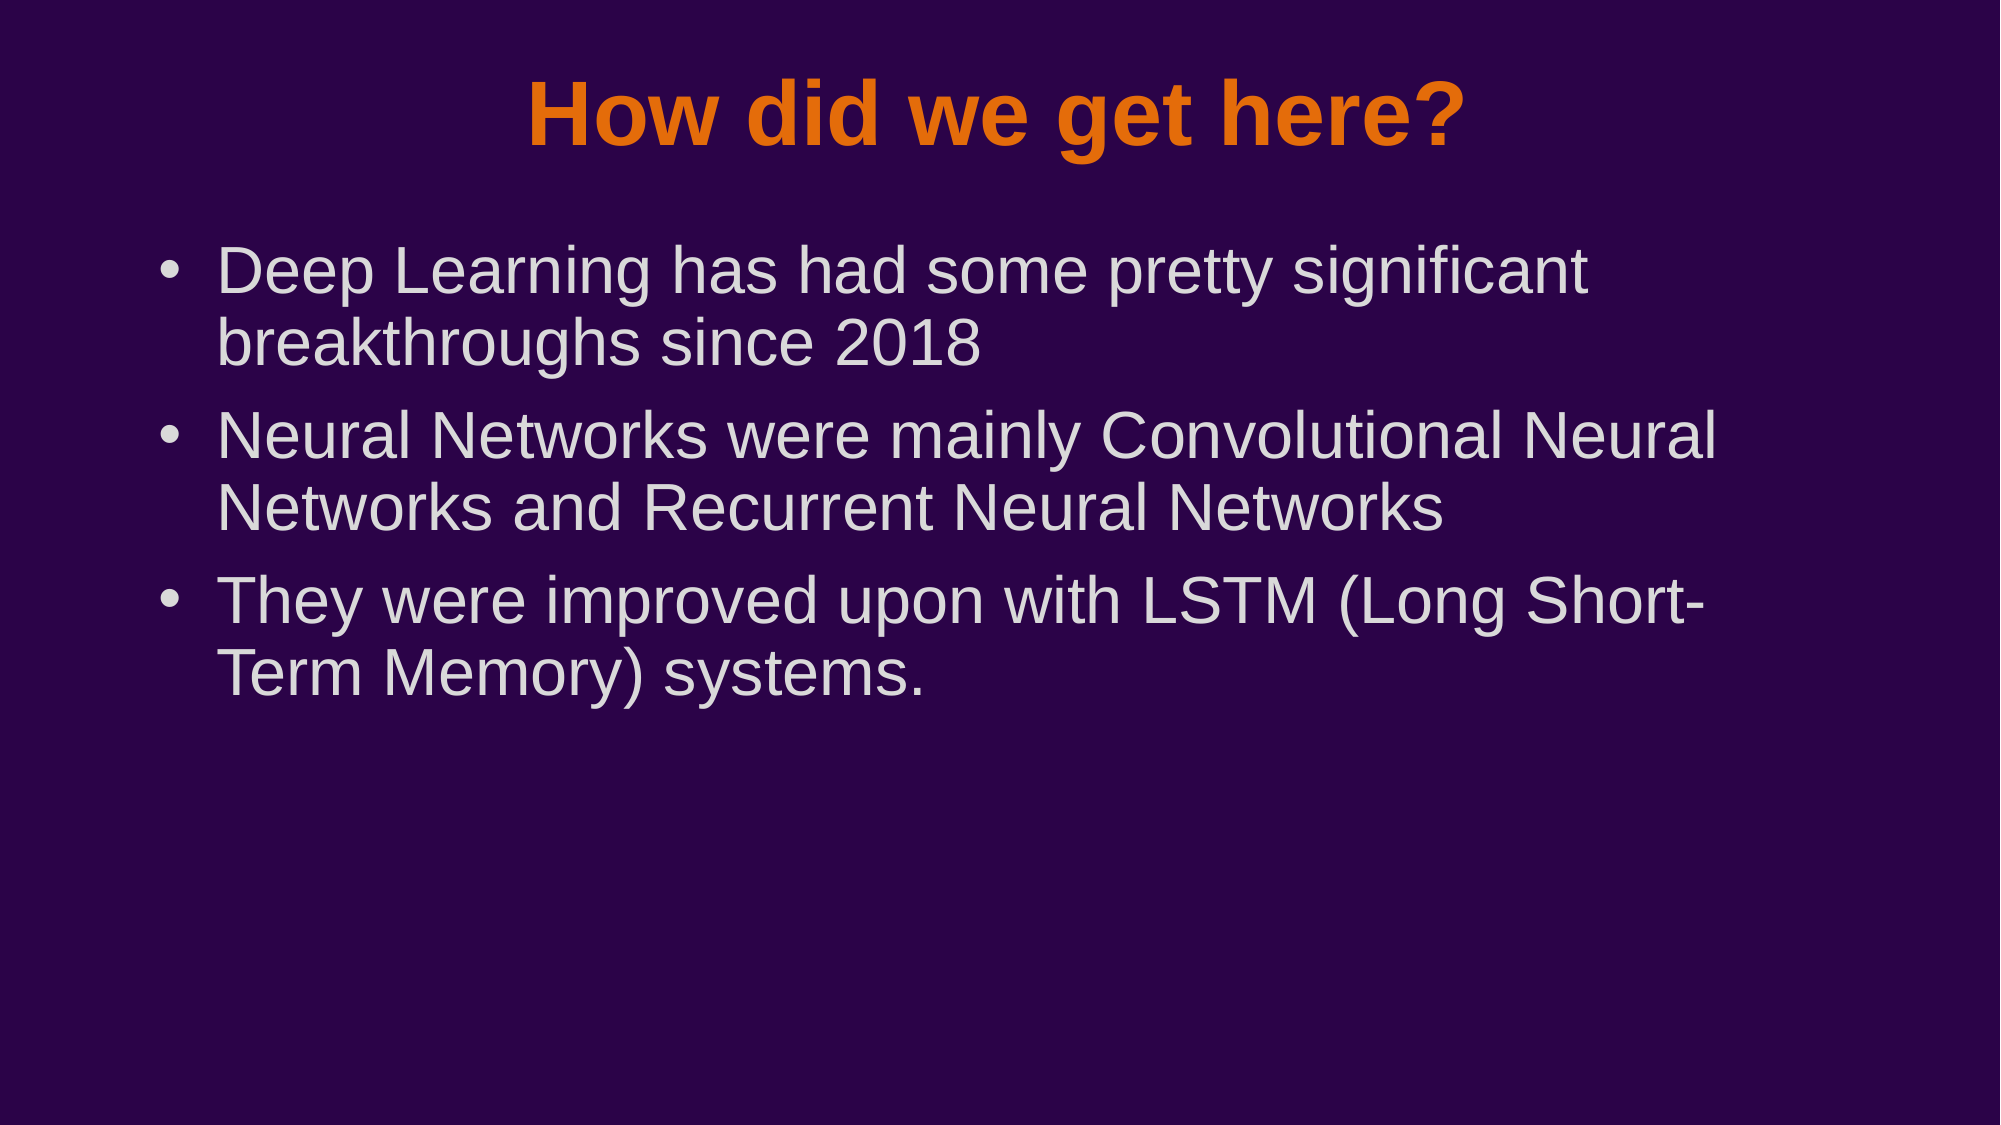

# How did we get here?
Deep Learning has had some pretty significant breakthroughs since 2018
Neural Networks were mainly Convolutional Neural Networks and Recurrent Neural Networks
They were improved upon with LSTM (Long Short-Term Memory) systems.